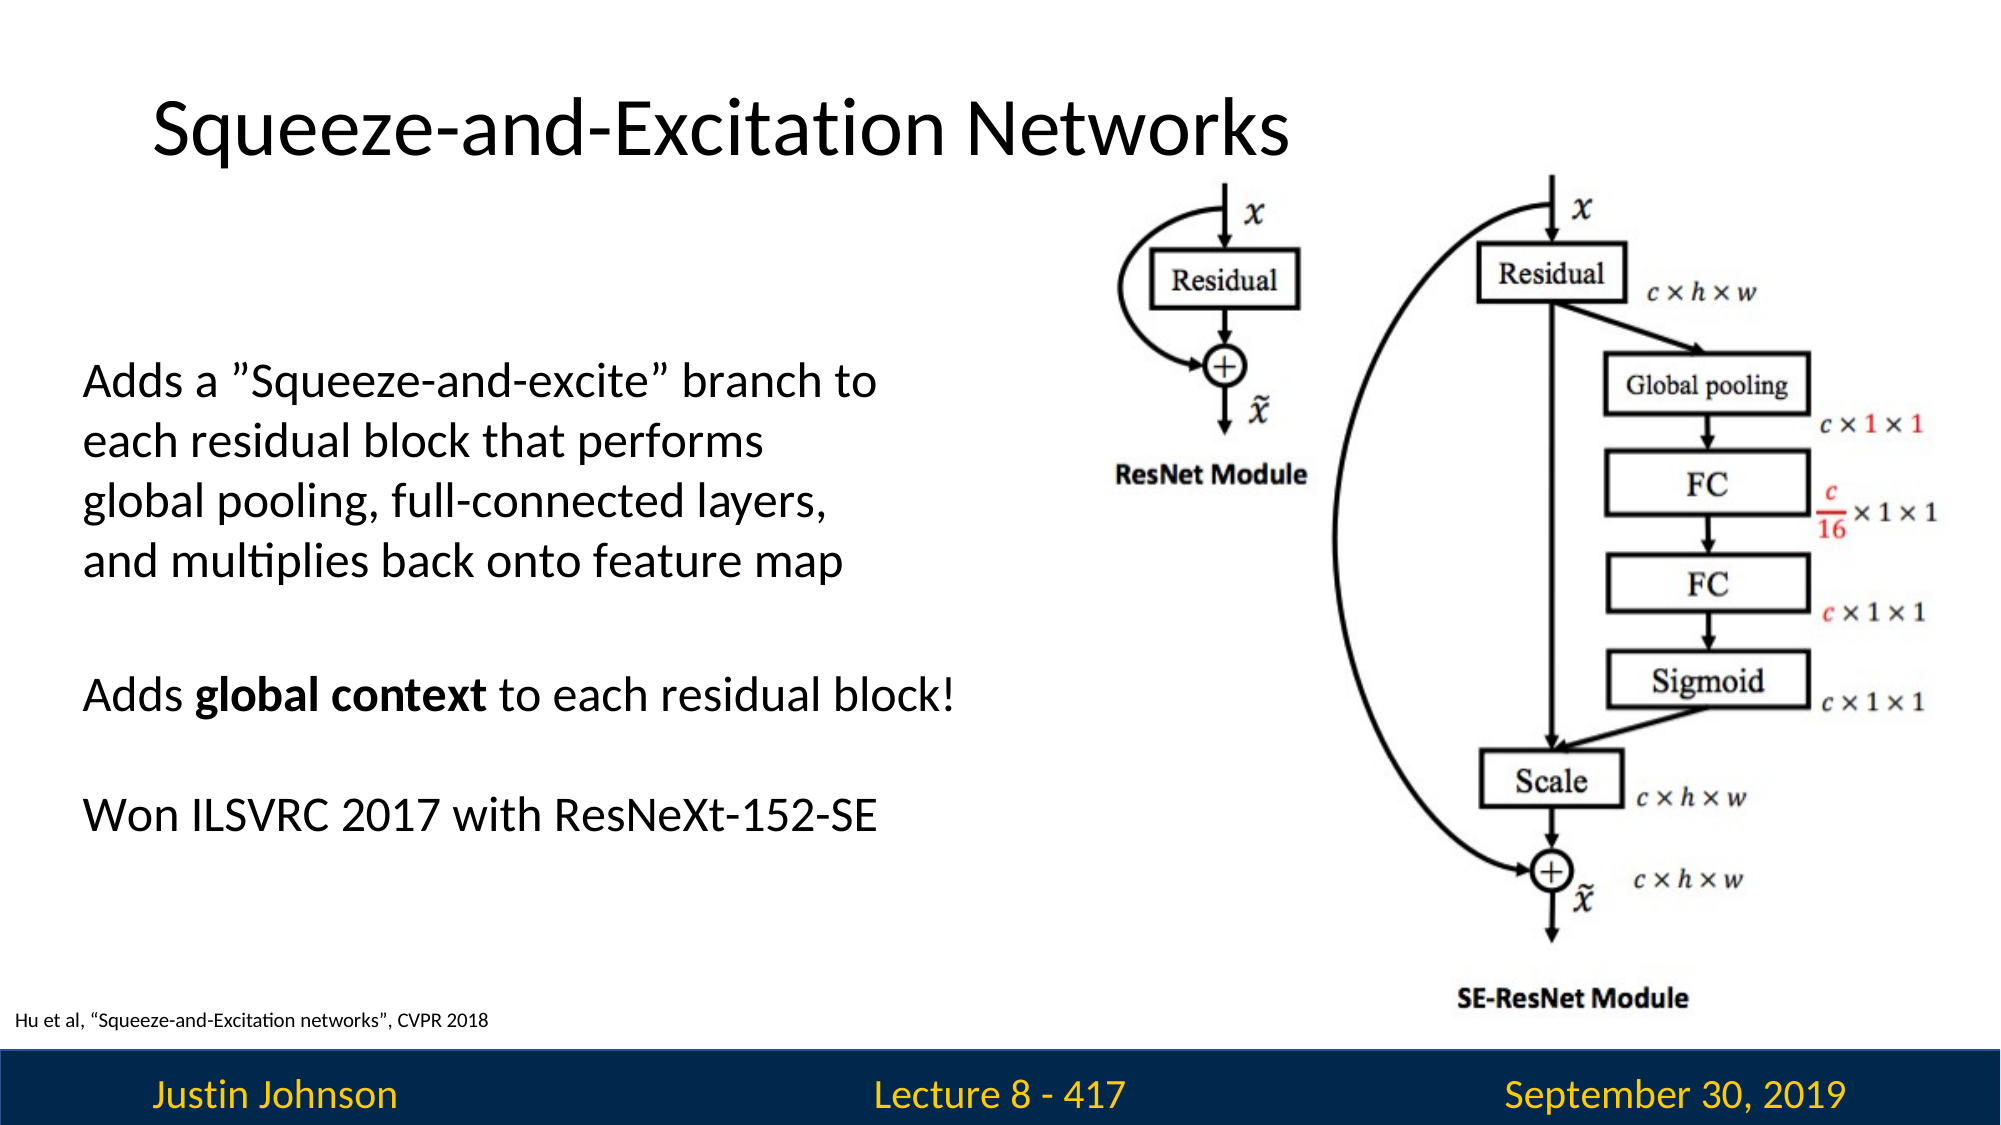

# Squeeze-and-Excitation Networks

Adds a ”Squeeze-and-excite” branch to each residual block that performs global pooling, full-connected layers, and multiplies back onto feature map
Adds global context to each residual block! Won ILSVRC 2017 with ResNeXt-152-SE
Hu et al, “Squeeze-and-Excitation networks”, CVPR 2018
Justin Johnson
September 30, 2019
Lecture 8 - 417